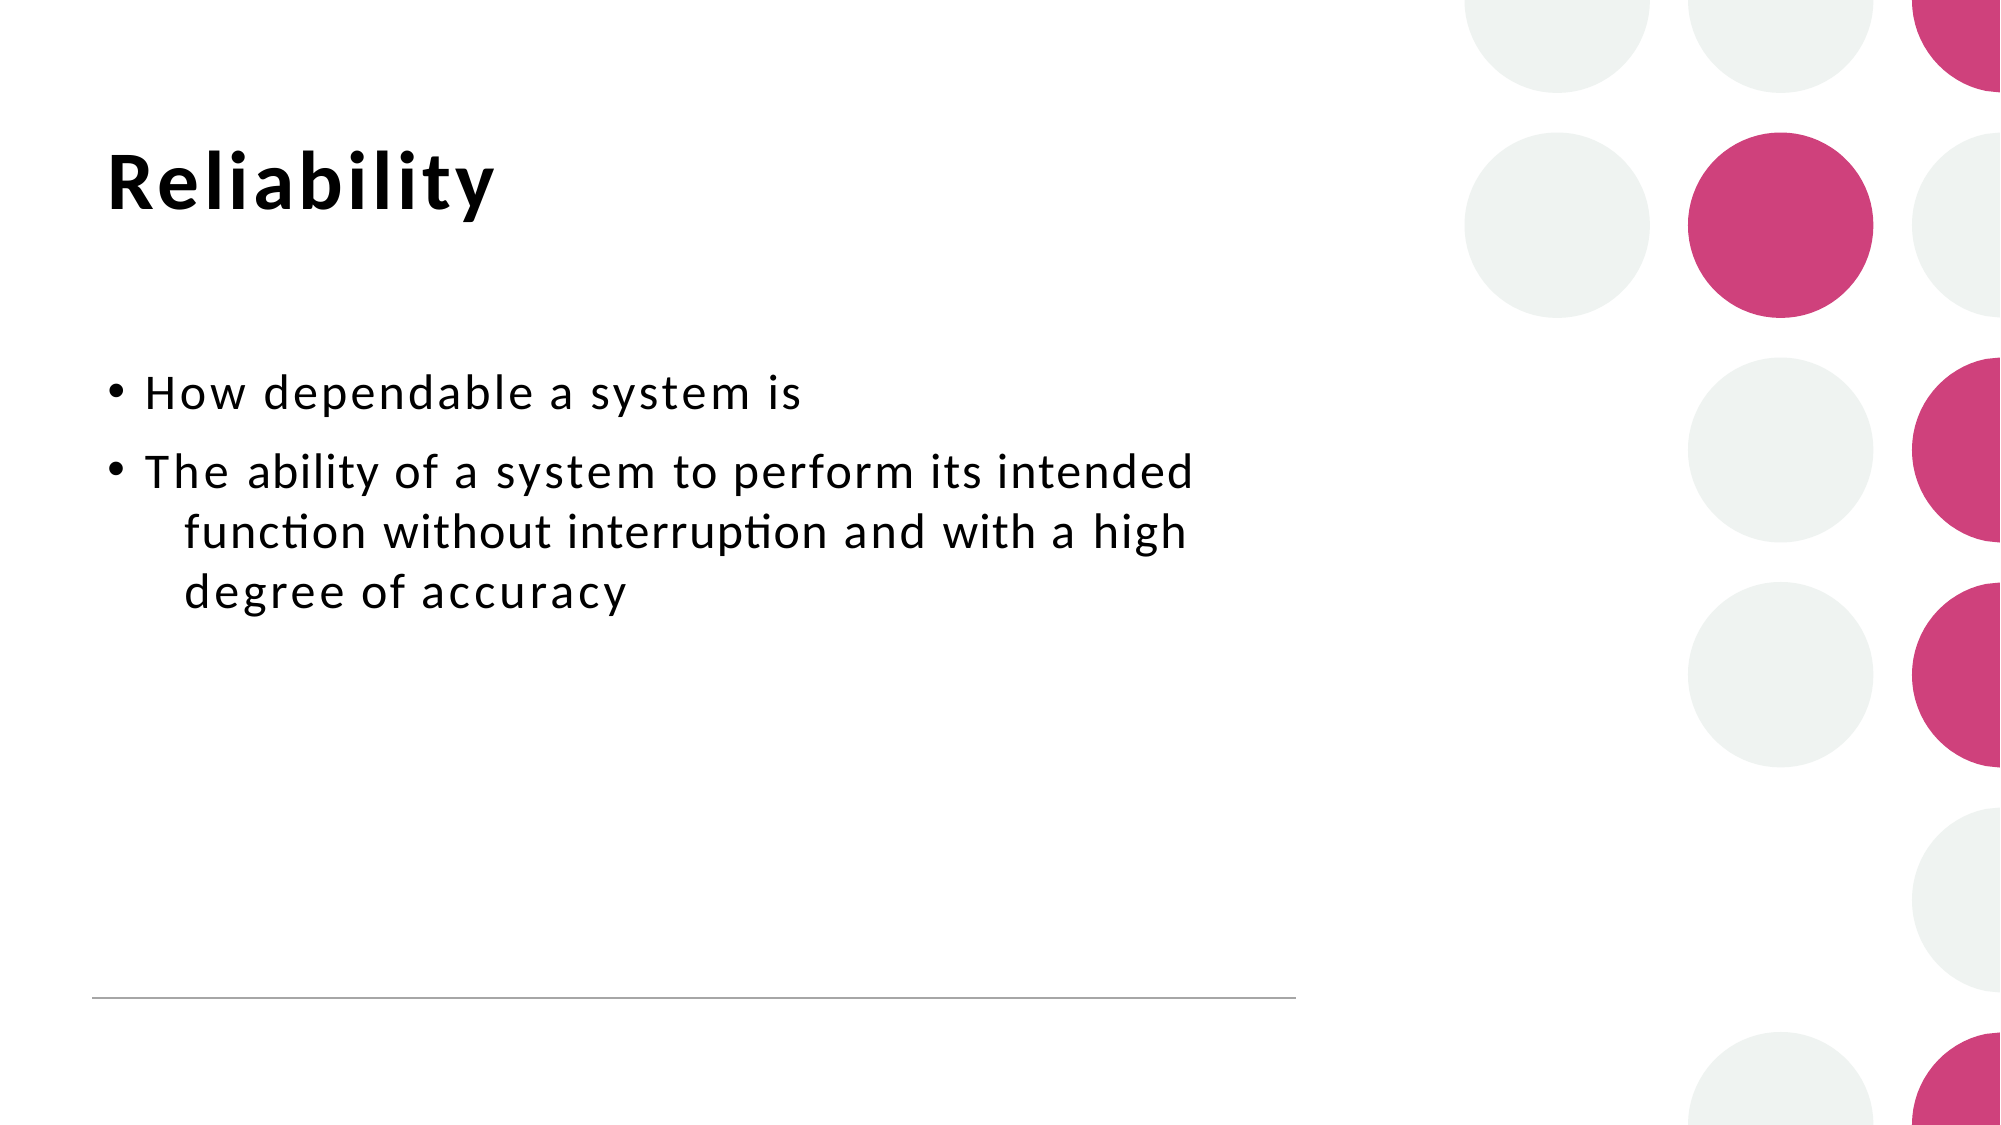

# Reliability
How dependable a system is
The ability of a system to perform its intended 	function without interruption and with a high 	degree of accuracy